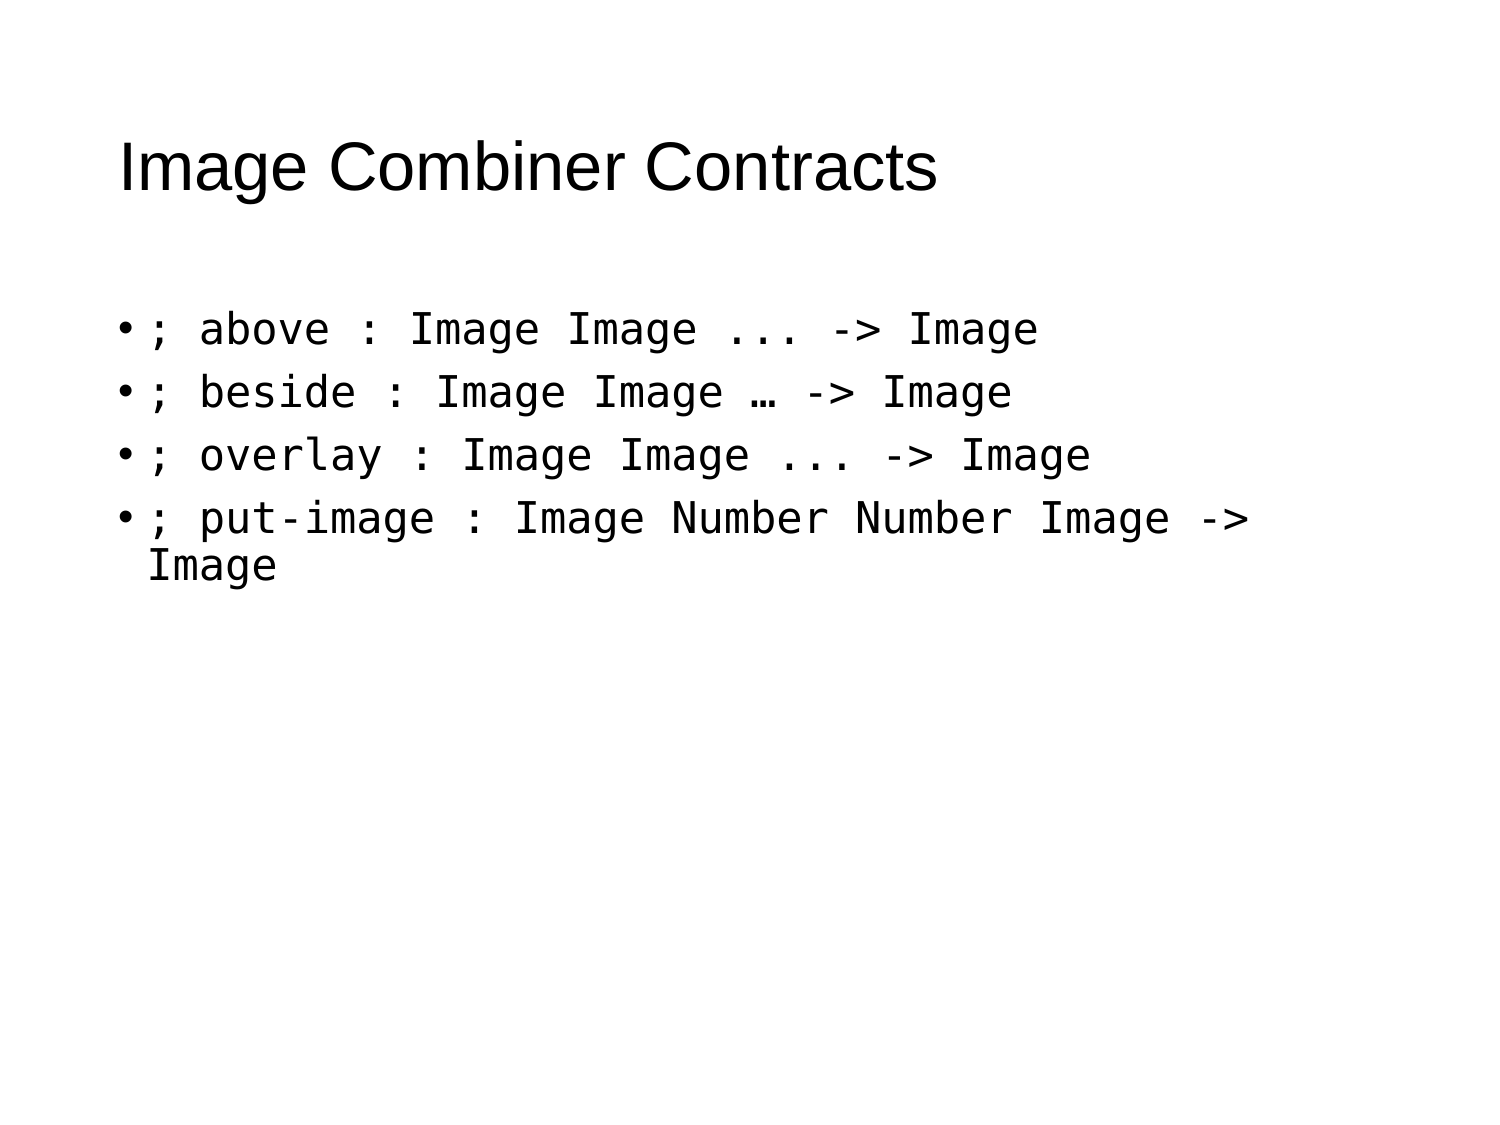

# Image Combiner Contracts
; above : Image Image ... -> Image
; beside : Image Image … -> Image
; overlay : Image Image ... -> Image
; put-image : Image Number Number Image -> Image